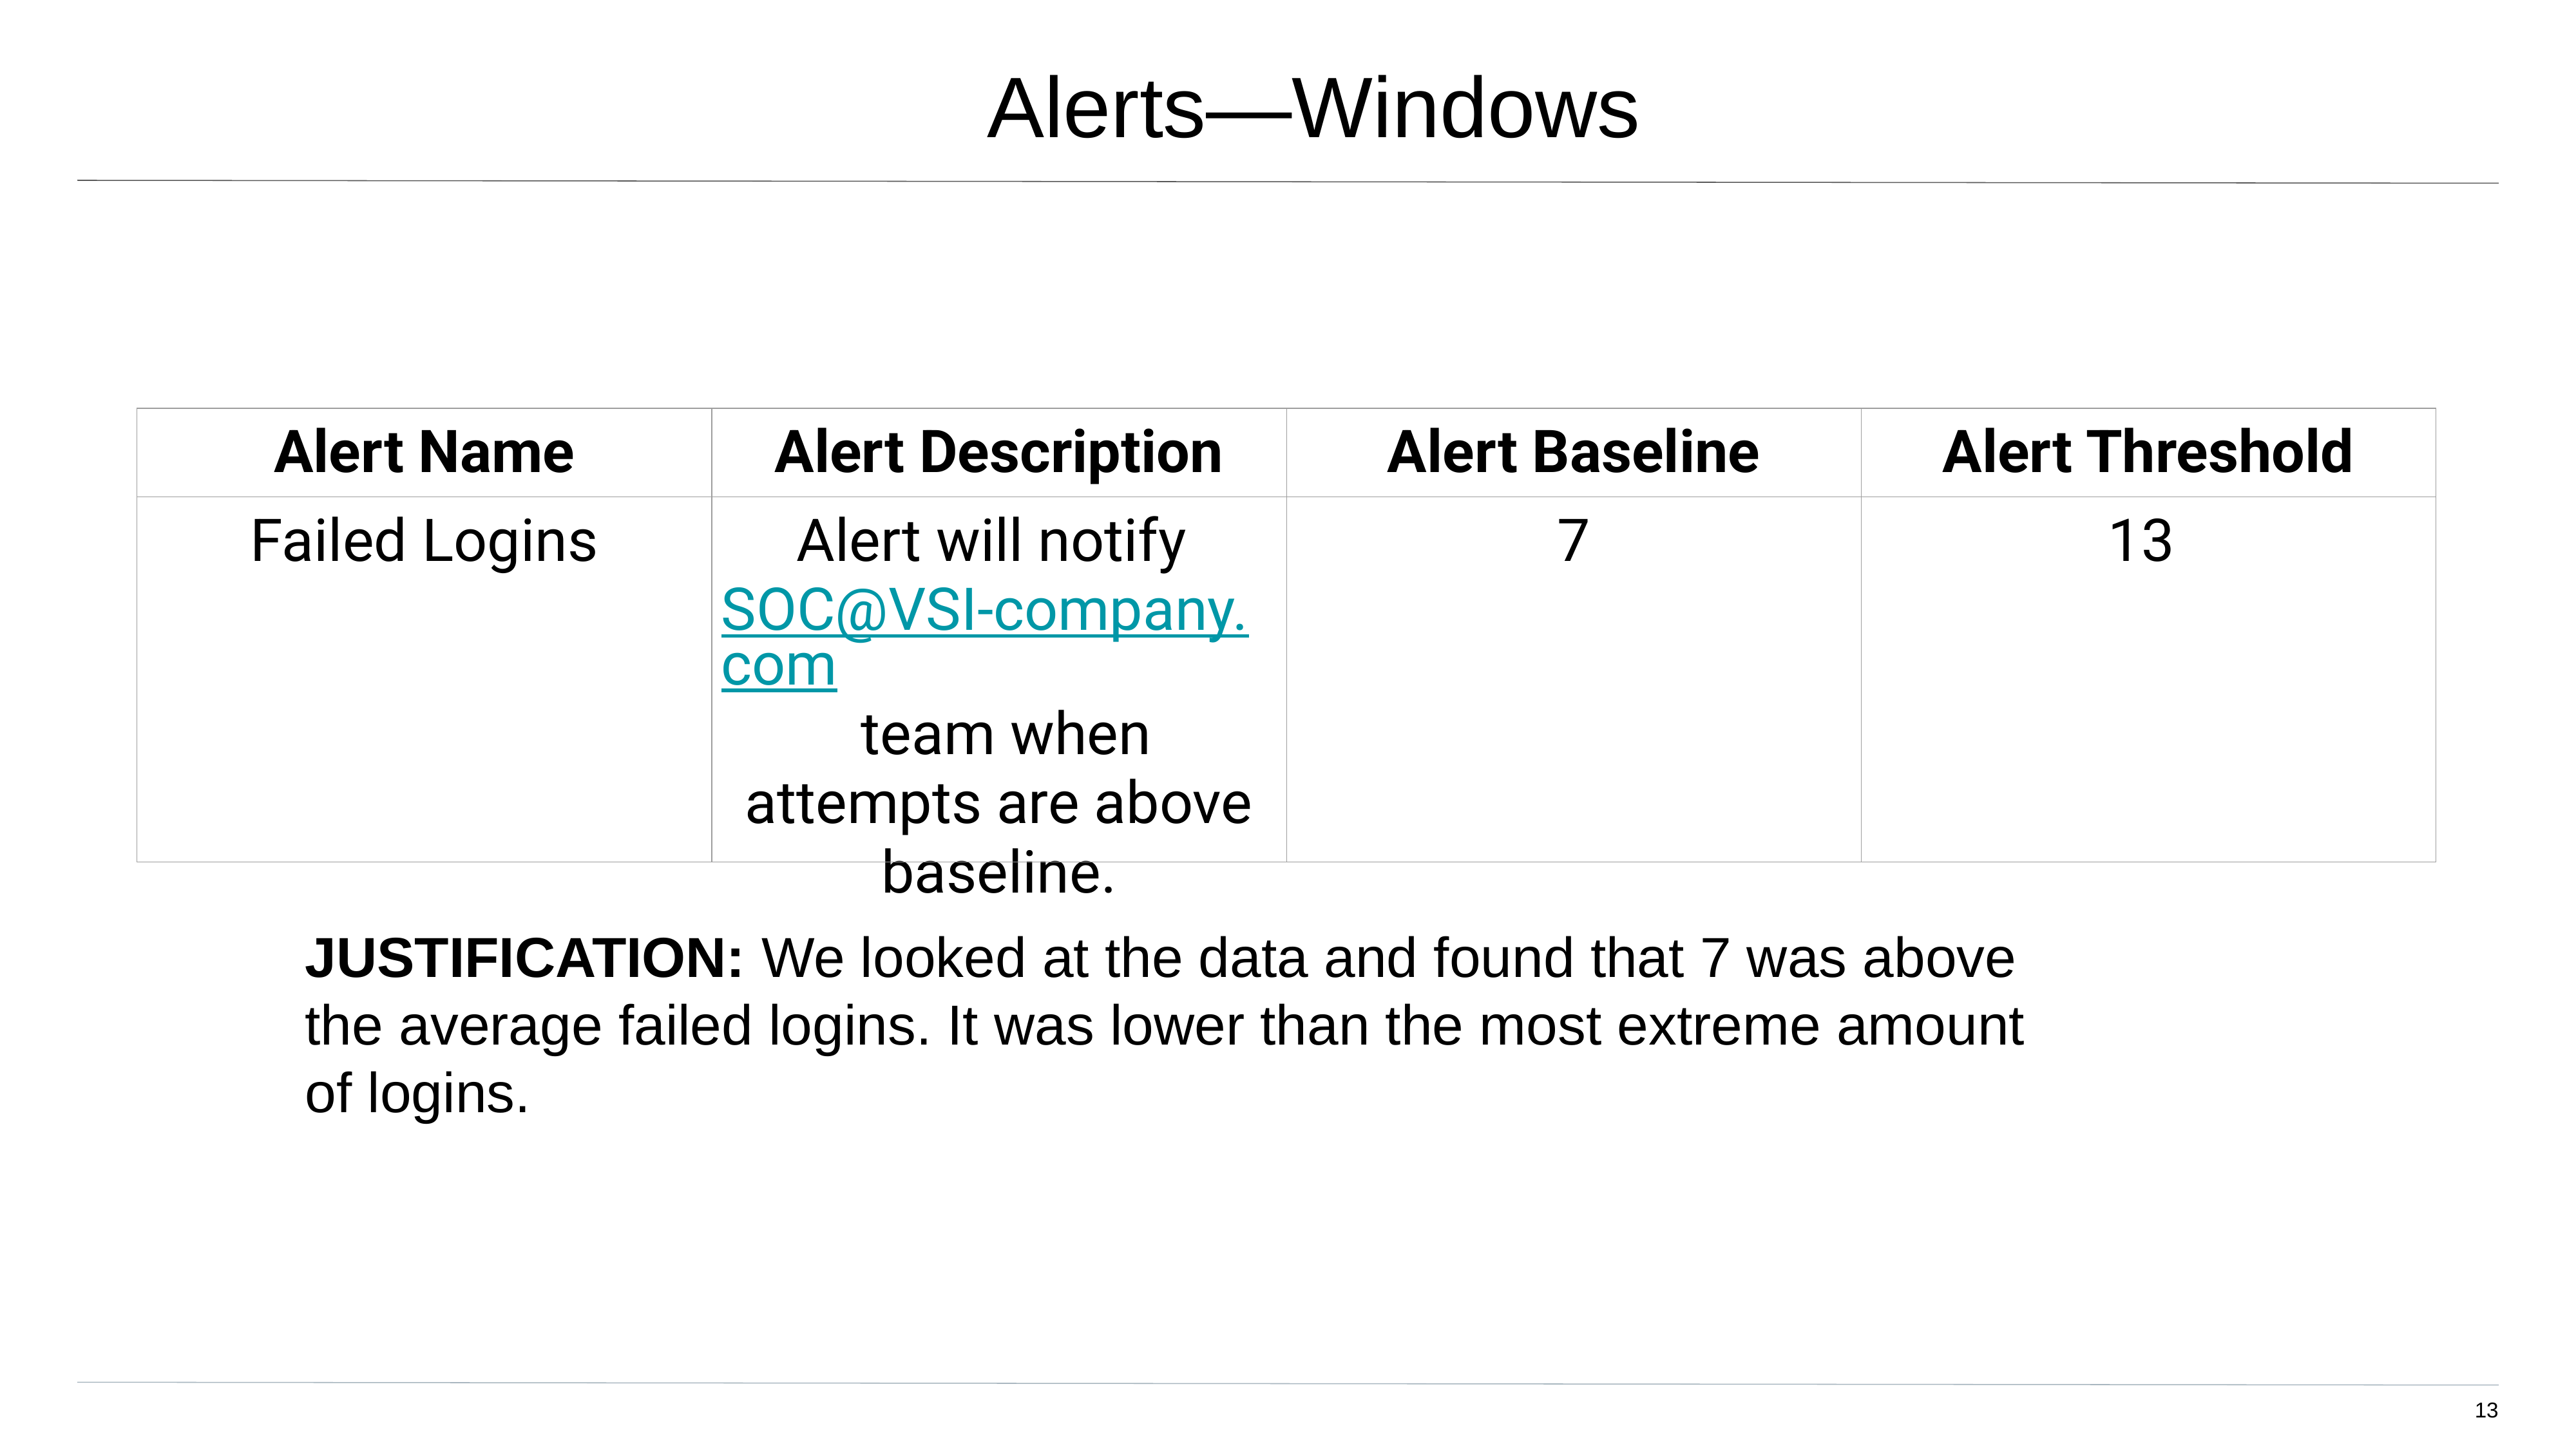

# Alerts—Windows

| Alert Name | Alert Description | Alert Baseline | Alert Threshold |
| --- | --- | --- | --- |
| Failed Logins | Alert will notify SOC@VSI-company.com team when attempts are above baseline. | 7 | 13 |
JUSTIFICATION: We looked at the data and found that 7 was above the average failed logins. It was lower than the most extreme amount of logins.
13